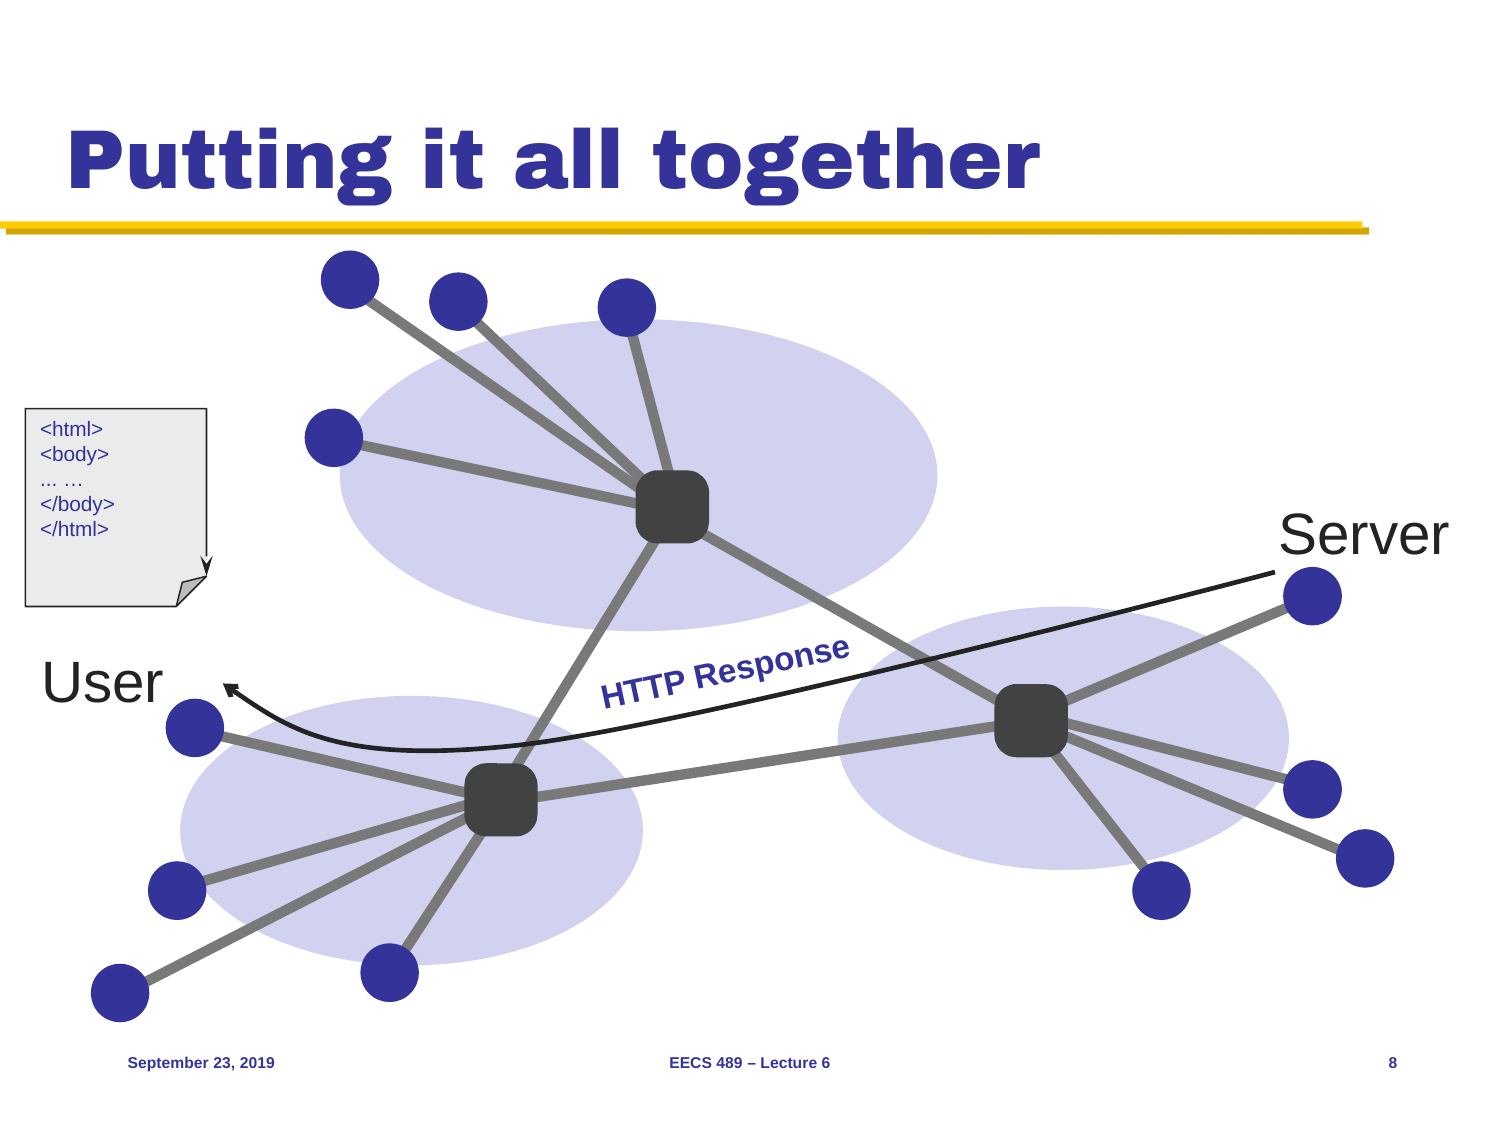

# Putting it all together

<html>
<body>
... …
</body>
</html>

Server

User
HTTP Response

September 23, 2019
EECS 489 – Lecture 6
8